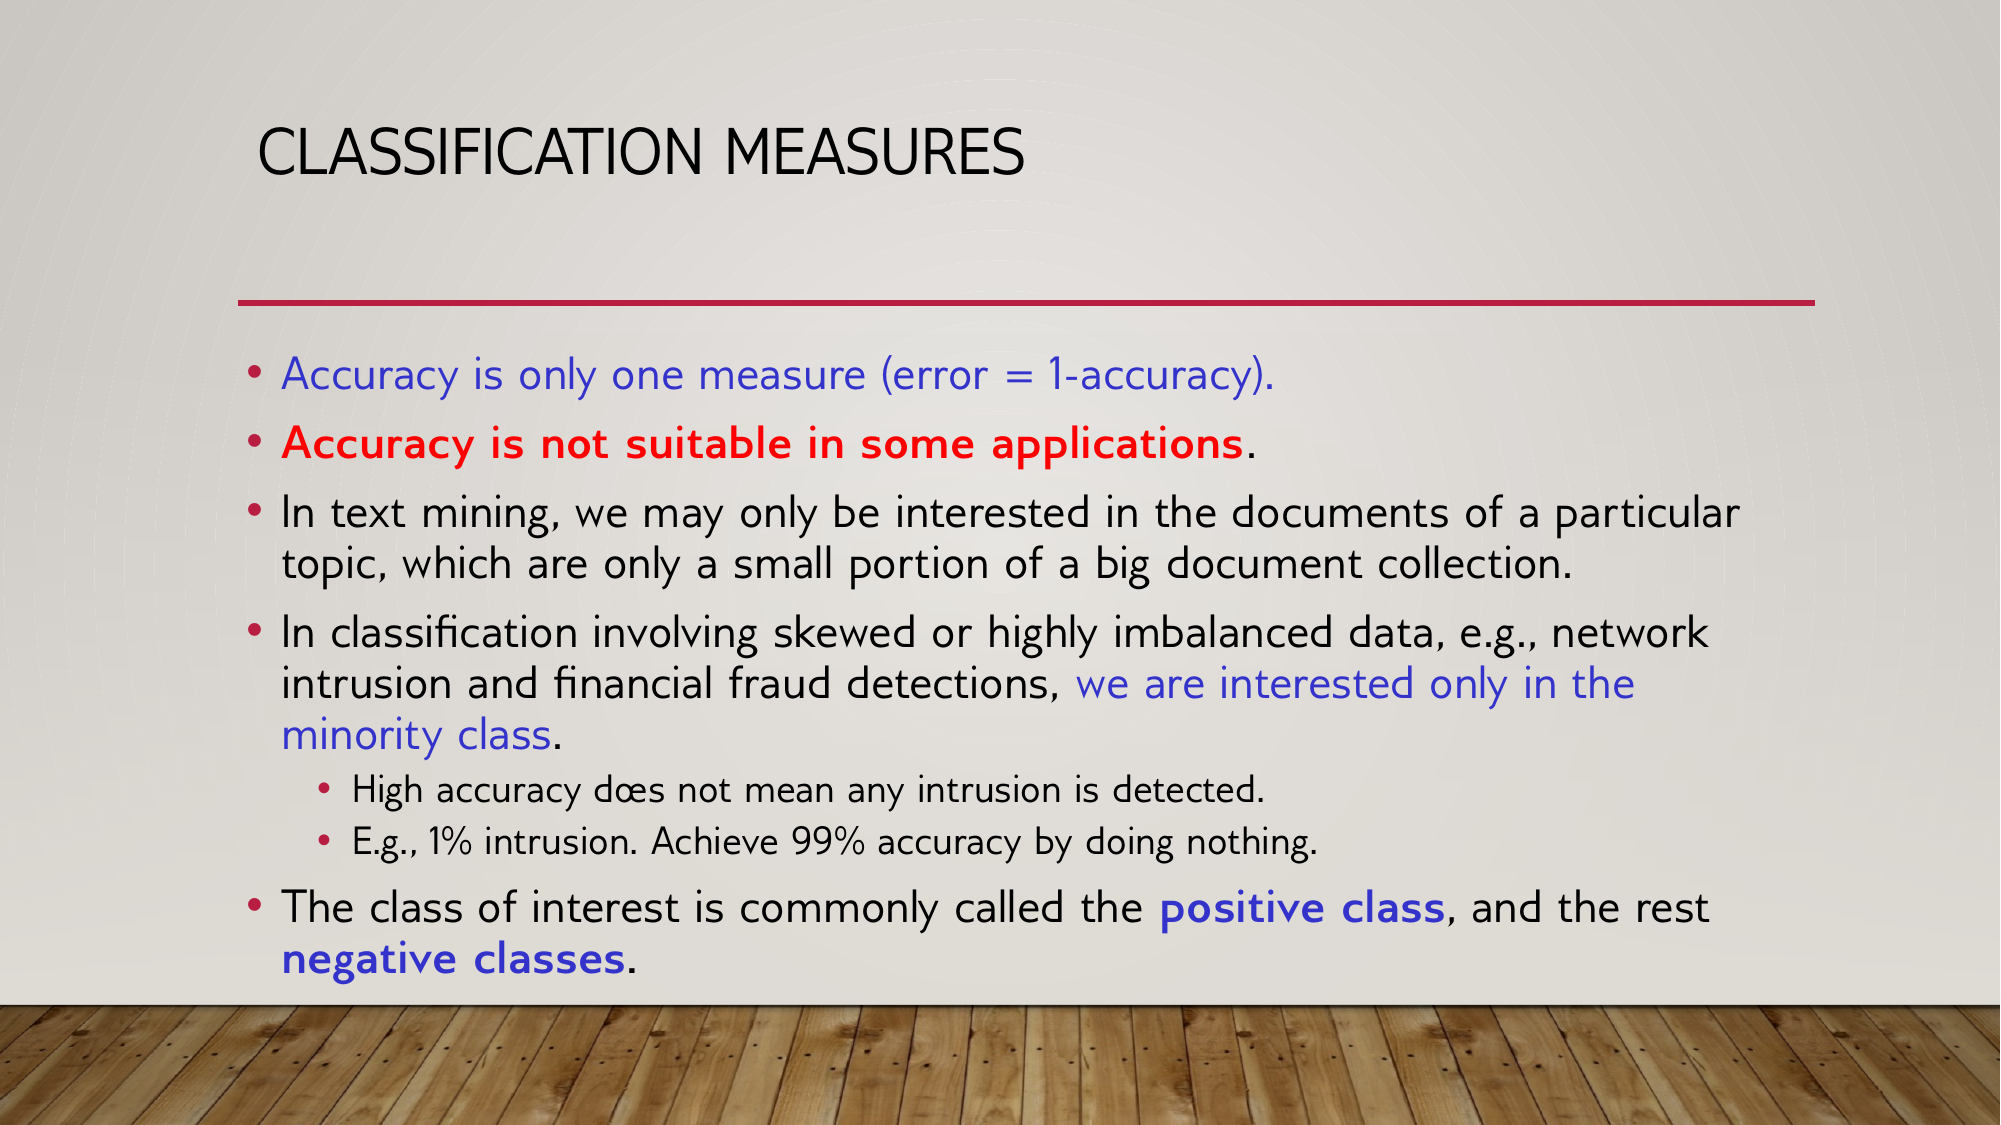

# Classification measures
Accuracy is only one measure (error = 1-accuracy).
Accuracy is not suitable in some applications.
In text mining, we may only be interested in the documents of a particular topic, which are only a small portion of a big document collection.
In classification involving skewed or highly imbalanced data, e.g., network intrusion and financial fraud detections, we are interested only in the minority class.
High accuracy does not mean any intrusion is detected.
E.g., 1% intrusion. Achieve 99% accuracy by doing nothing.
The class of interest is commonly called the positive class, and the rest negative classes.